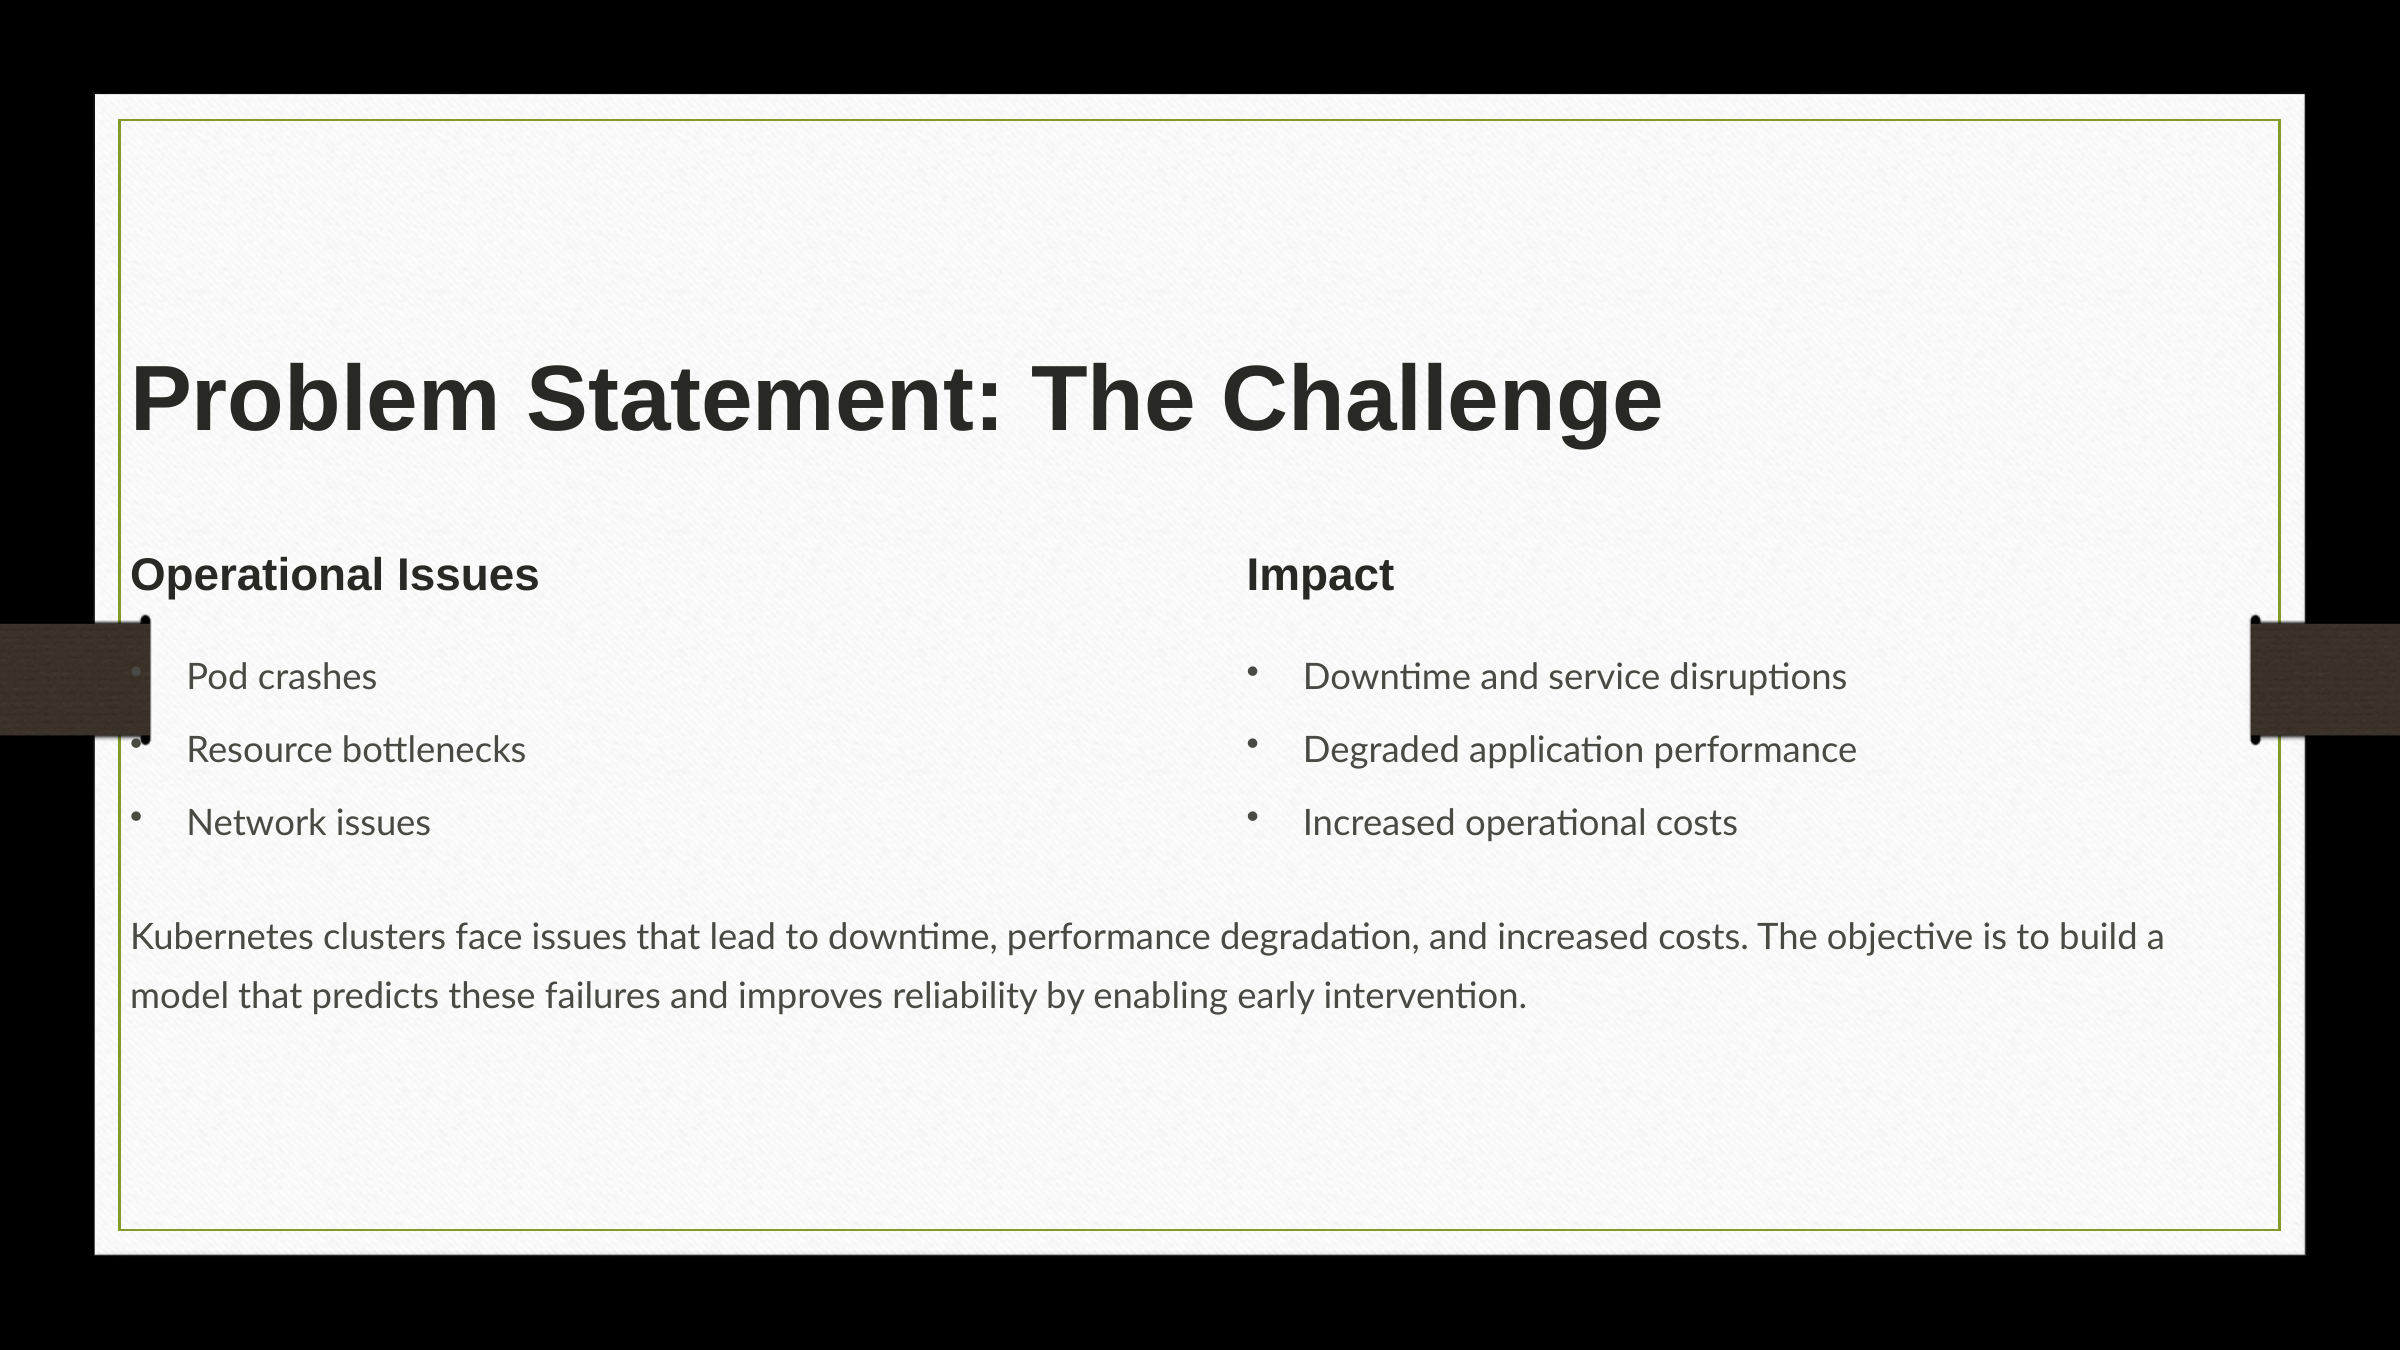

Problem Statement: The Challenge
Operational Issues
Impact
Pod crashes
Downtime and service disruptions
Resource bottlenecks
Degraded application performance
Network issues
Increased operational costs
Kubernetes clusters face issues that lead to downtime, performance degradation, and increased costs. The objective is to build a model that predicts these failures and improves reliability by enabling early intervention.